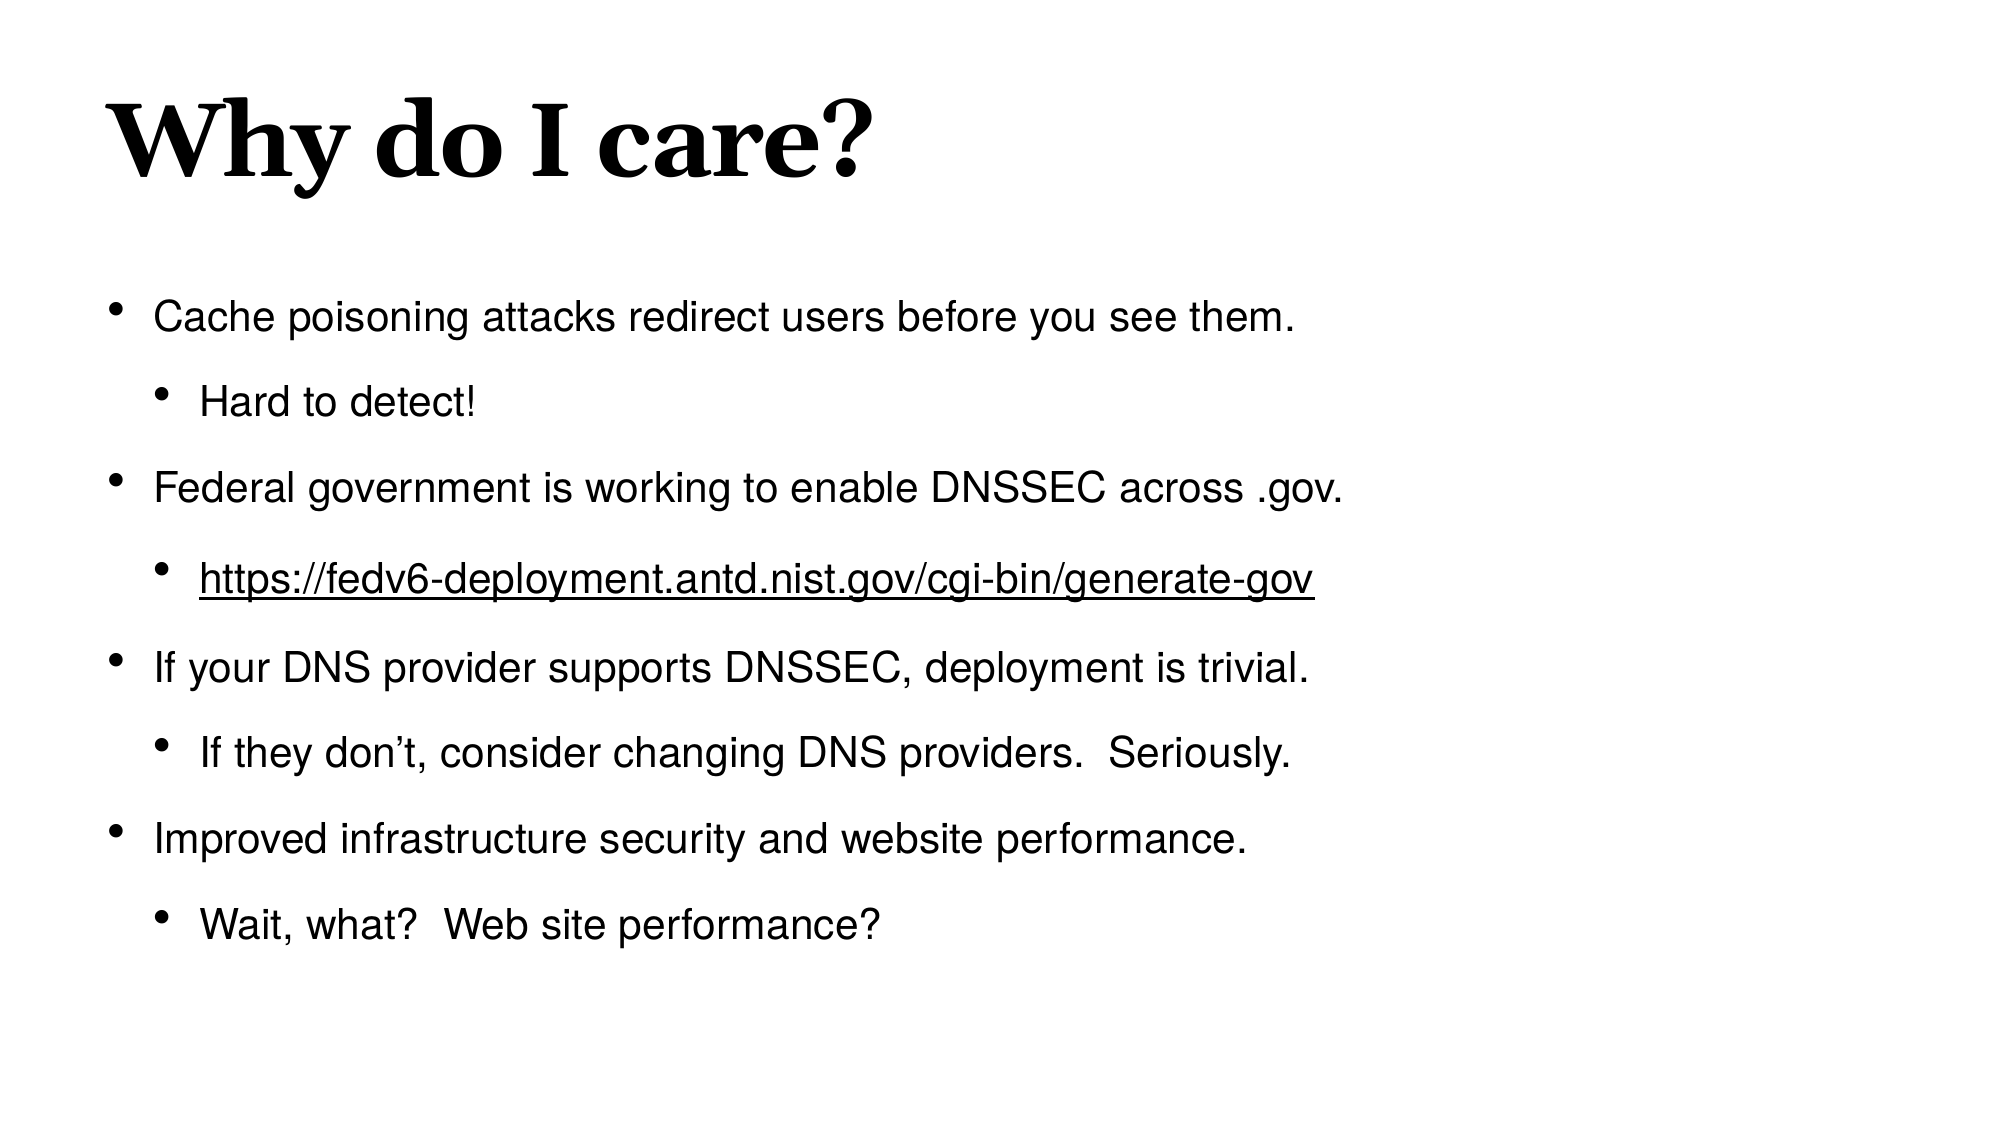

# Why do I care?
Cache poisoning attacks redirect users before you see them.
Hard to detect!
Federal government is working to enable DNSSEC across .gov.
https://fedv6-deployment.antd.nist.gov/cgi-bin/generate-gov
If your DNS provider supports DNSSEC, deployment is trivial.
If they don’t, consider changing DNS providers.  Seriously.
Improved infrastructure security and website performance.
Wait, what?  Web site performance?